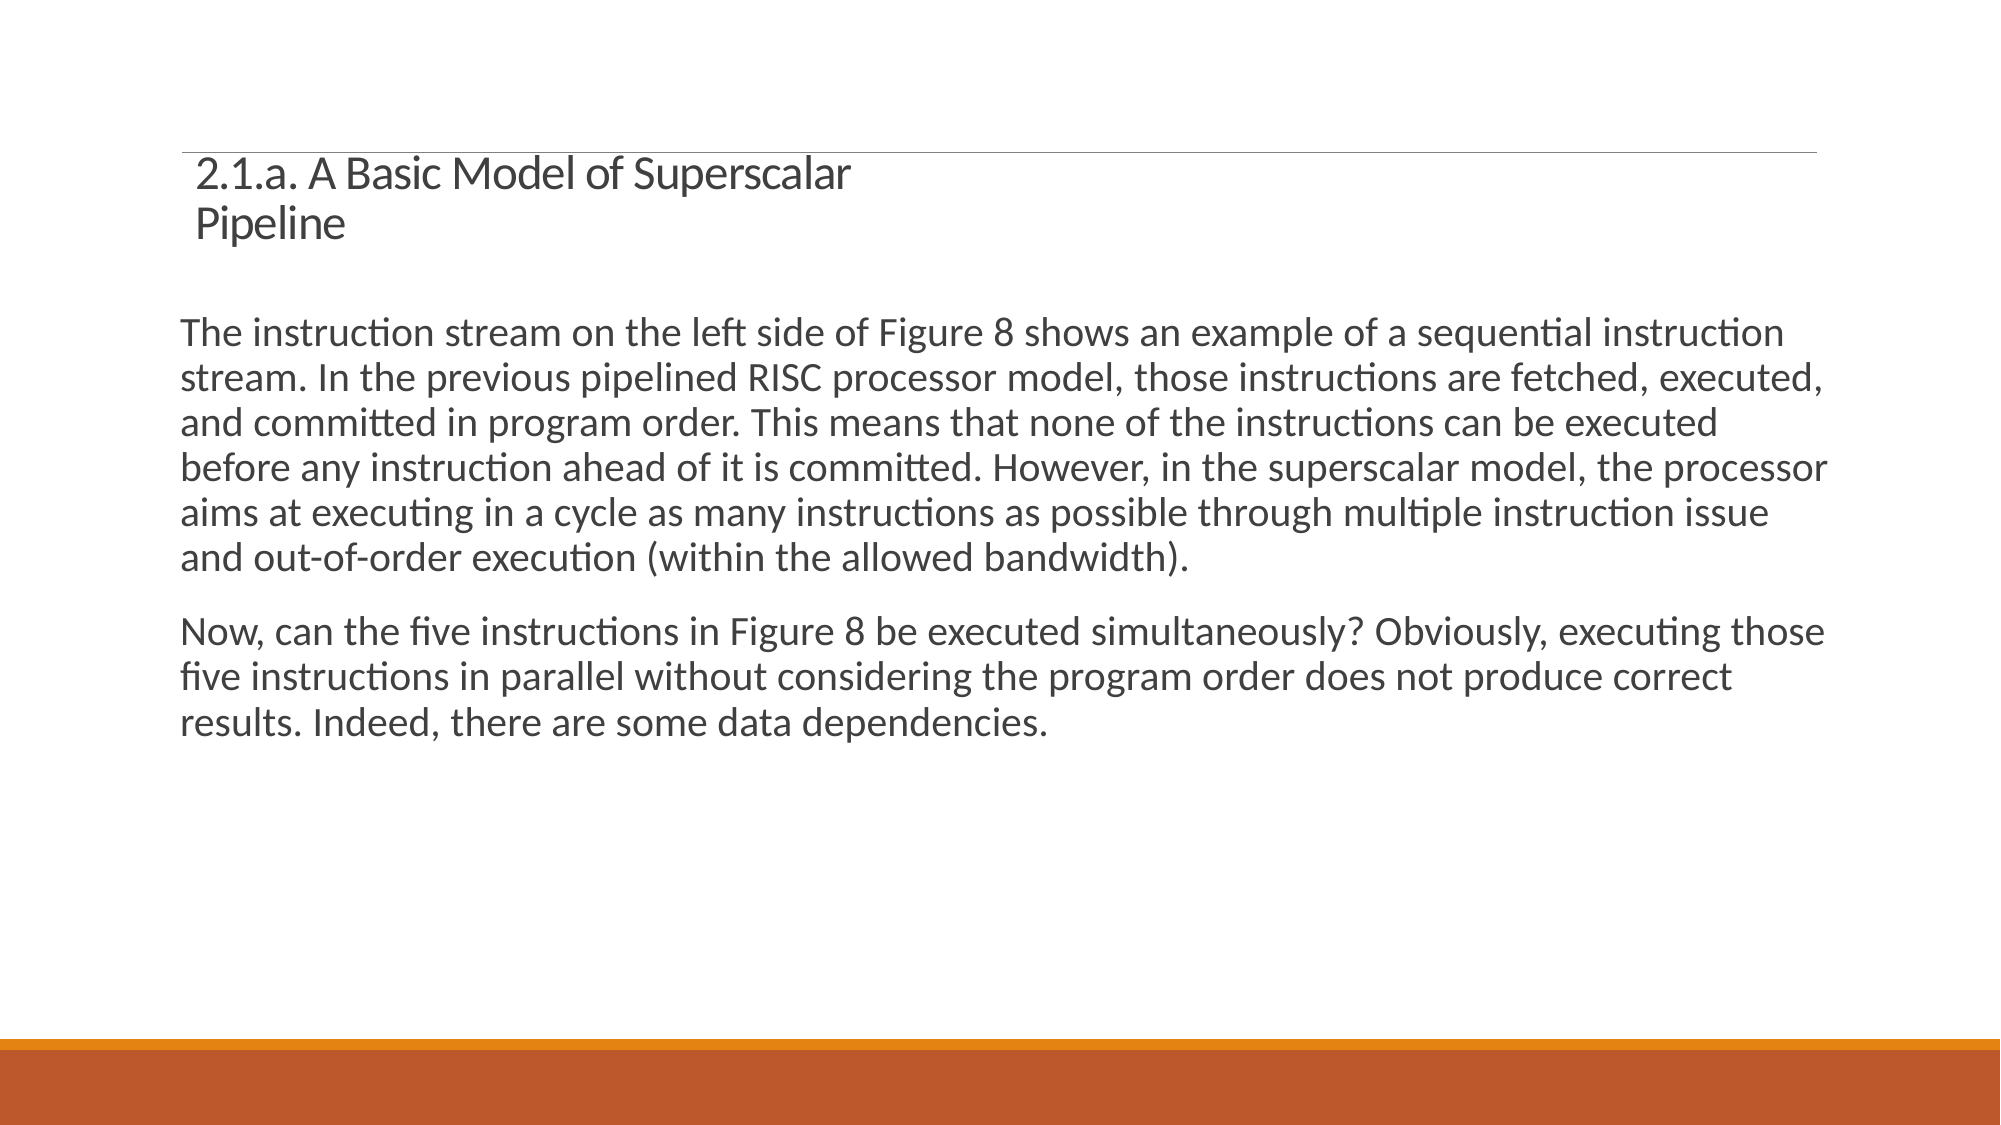

# 2.1.a. A Basic Model of Superscalar  Pipeline
The instruction stream on the left side of Figure 8 shows an example of a sequential instruction stream. In the previous pipelined RISC processor model, those instructions are fetched, executed, and committed in program order. This means that none of the instructions can be executed before any instruction ahead of it is committed. However, in the superscalar model, the processor aims at executing in a cycle as many instructions as possible through multiple instruction issue and out-of-order execution (within the allowed bandwidth).
Now, can the five instructions in Figure 8 be executed simultaneously? Obviously, executing those five instructions in parallel without considering the program order does not produce correct results. Indeed, there are some data dependencies.